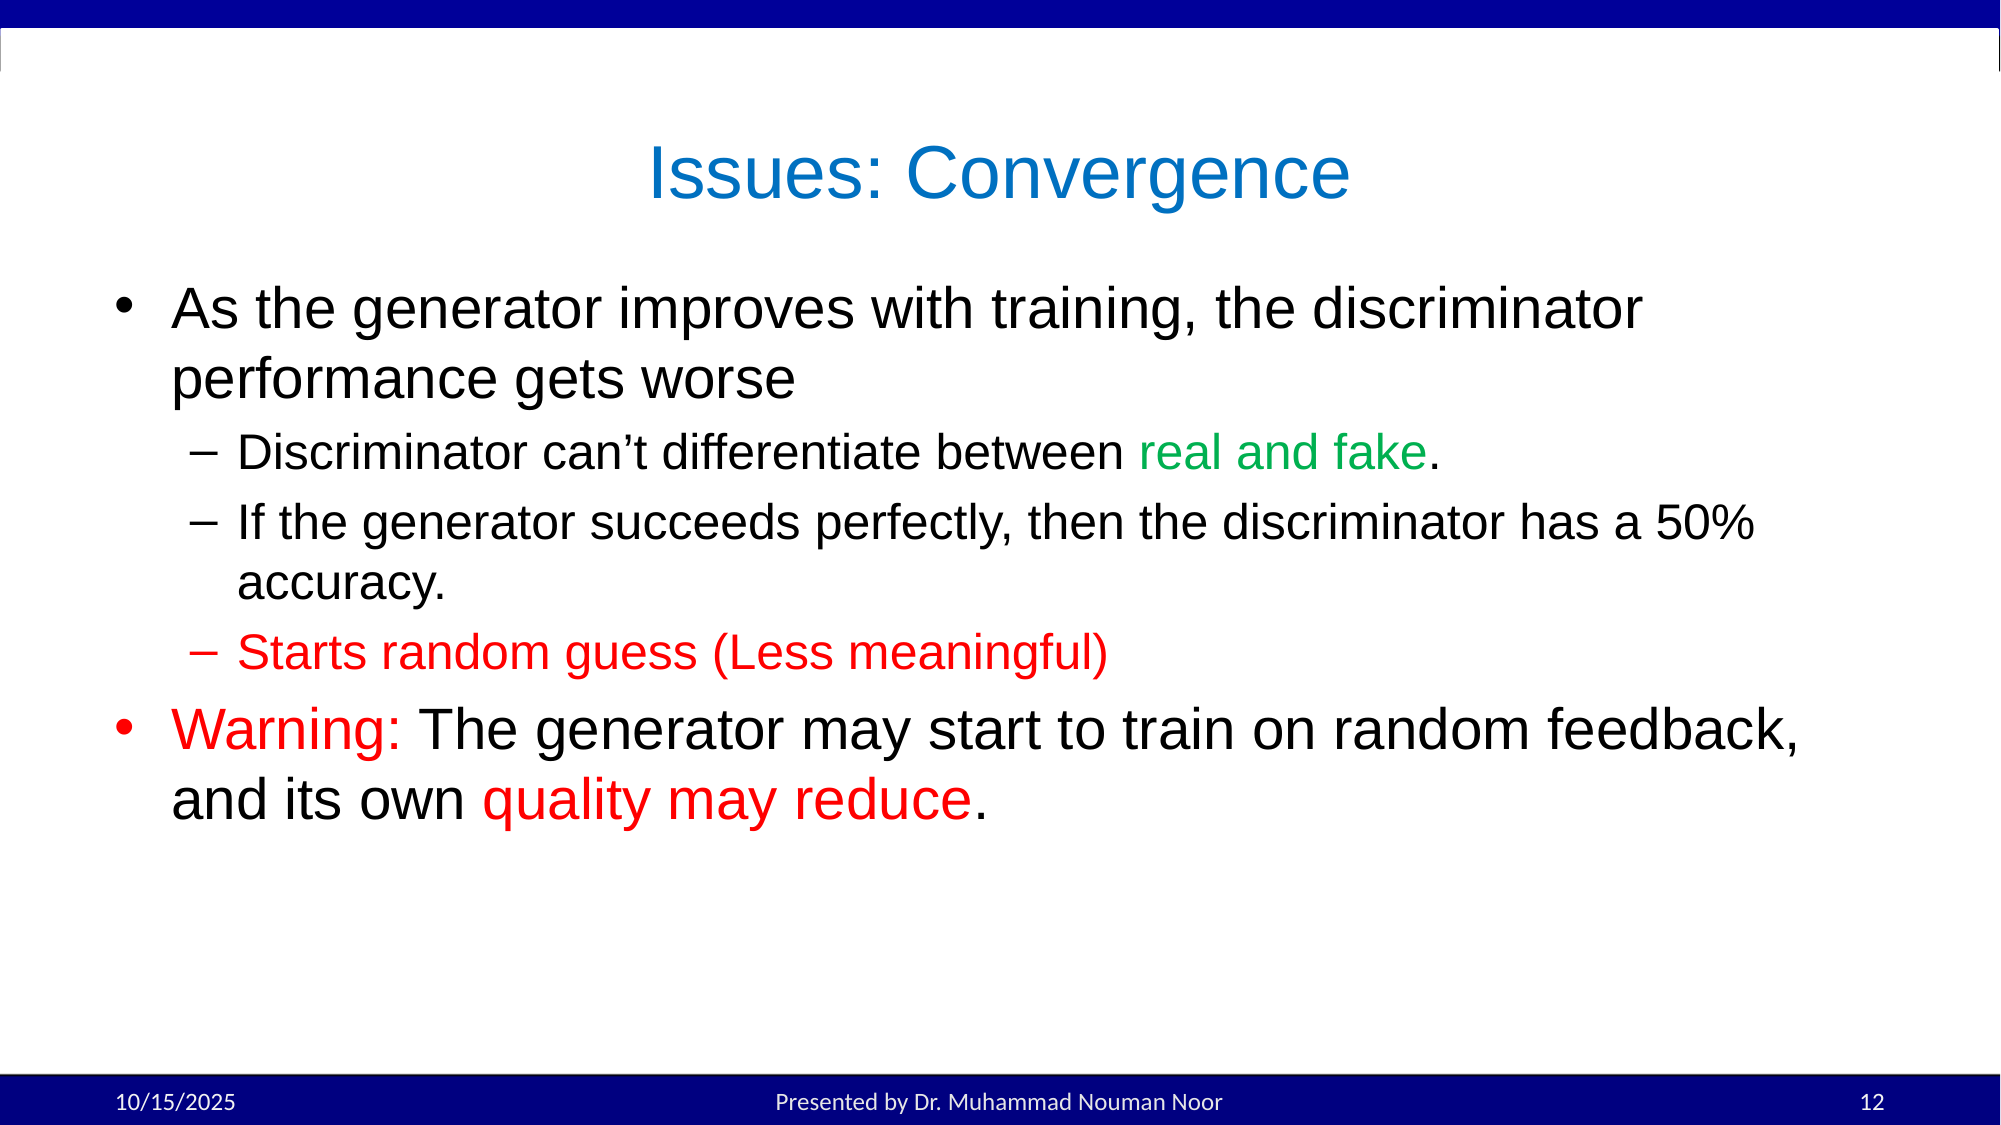

# Issues: Convergence
As the generator improves with training, the discriminator performance gets worse
Discriminator can’t differentiate between real and fake.
If the generator succeeds perfectly, then the discriminator has a 50% accuracy.
Starts random guess (Less meaningful)
Warning: The generator may start to train on random feedback, and its own quality may reduce.
10/15/2025
Presented by Dr. Muhammad Nouman Noor
12